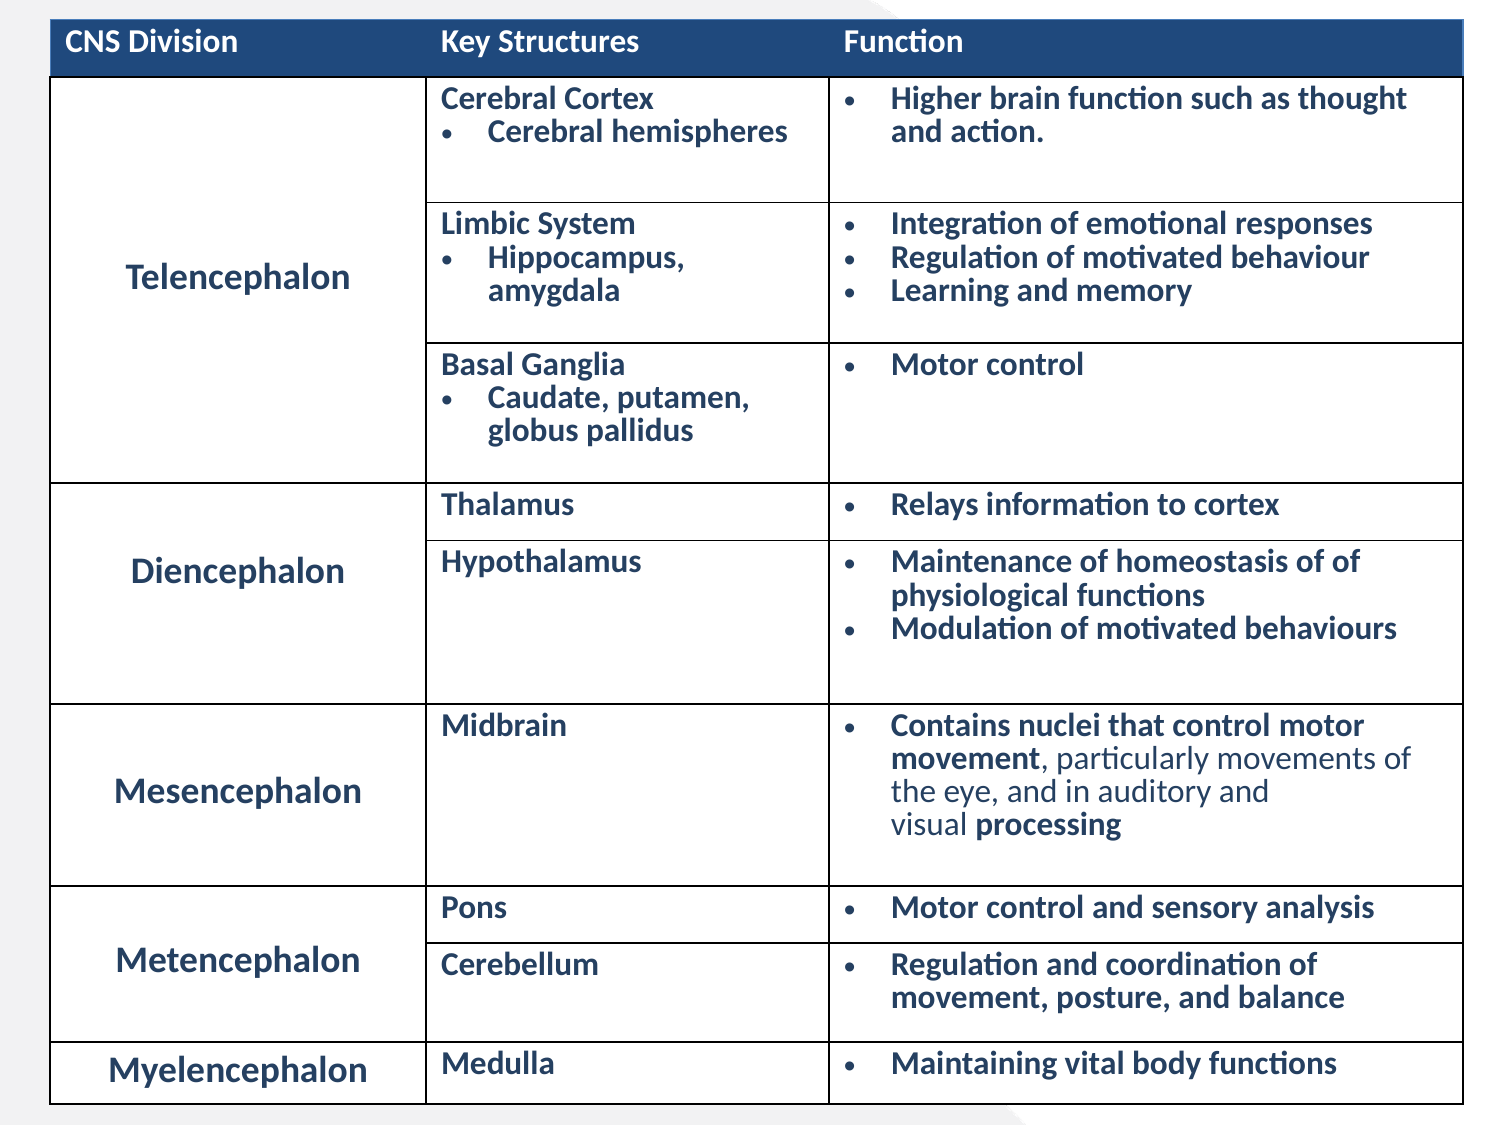

| CNS Division | Key Structures | Function |
| --- | --- | --- |
| Telencephalon | Cerebral Cortex Cerebral hemispheres | Higher brain function such as thought and action. |
|  | Limbic System Hippocampus, amygdala | Integration of emotional responses Regulation of motivated behaviour Learning and memory |
|  | Basal Ganglia Caudate, putamen, globus pallidus | Motor control |
| Diencephalon | Thalamus | Relays information to cortex |
|  | Hypothalamus | Maintenance of homeostasis of of physiological functions Modulation of motivated behaviours |
| Mesencephalon | Midbrain | Contains nuclei that control motor movement, particularly movements of the eye, and in auditory and visual processing |
| Metencephalon | Pons | Motor control and sensory analysis |
|  | Cerebellum | Regulation and coordination of movement, posture, and balance |
| Myelencephalon | Medulla | Maintaining vital body functions |